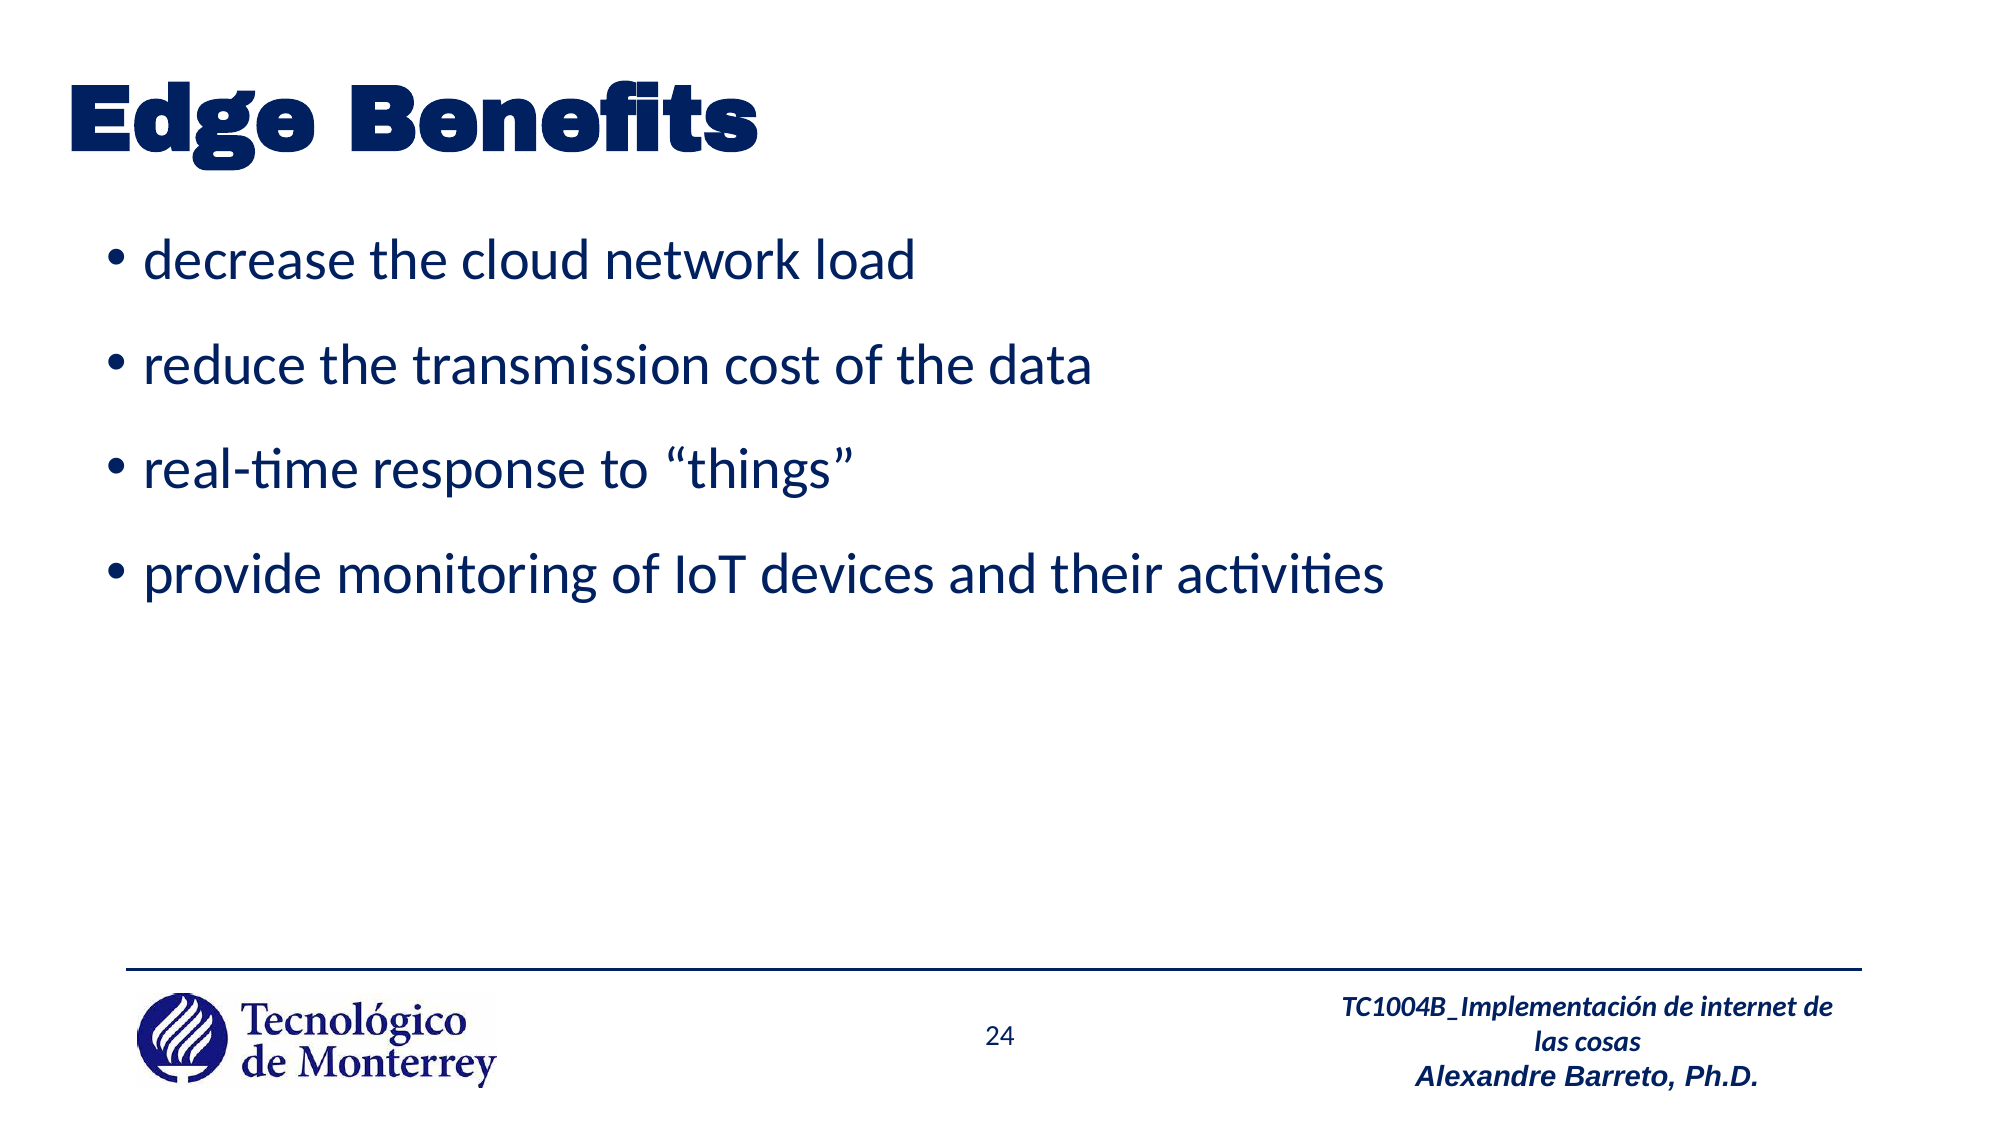

# Edge Benefits
decrease the cloud network load
reduce the transmission cost of the data
real-time response to “things”
provide monitoring of IoT devices and their activities